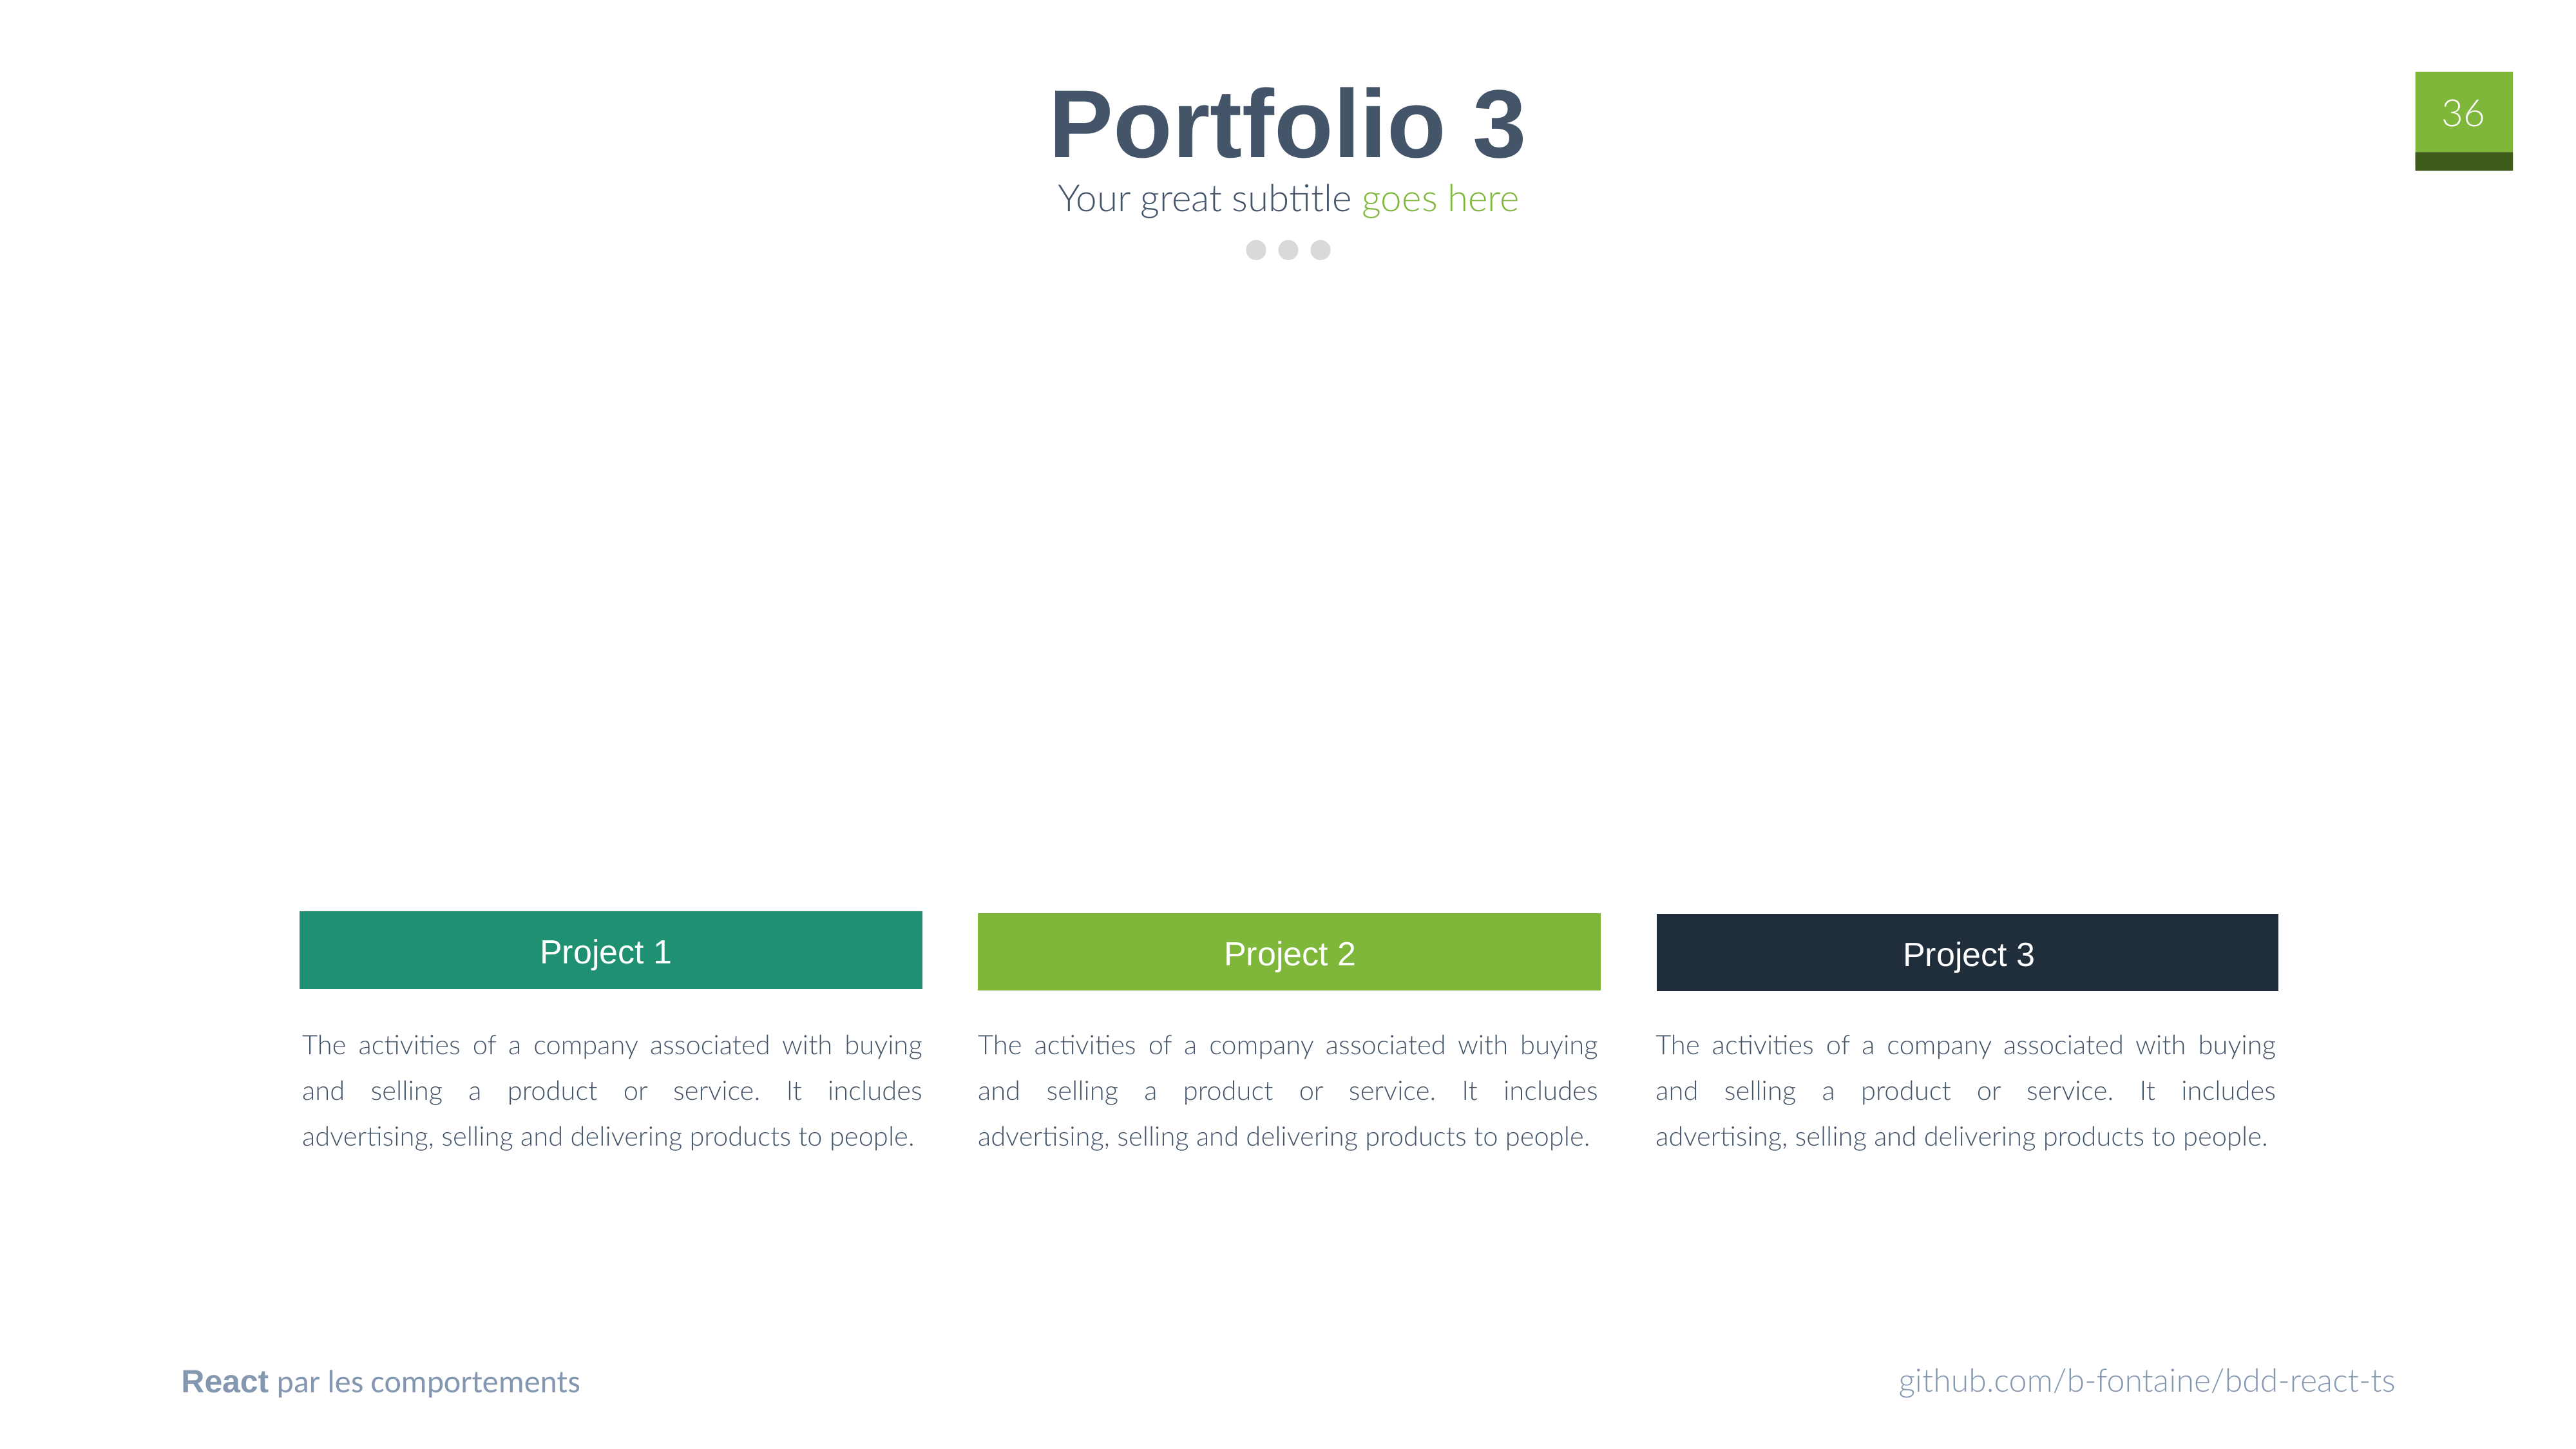

Portfolio 3
Your great subtitle goes here

Project 1
Project 2
Project 3
The activities of a company associated with buying and selling a product or service. It includes advertising, selling and delivering products to people.
The activities of a company associated with buying and selling a product or service. It includes advertising, selling and delivering products to people.
The activities of a company associated with buying and selling a product or service. It includes advertising, selling and delivering products to people.